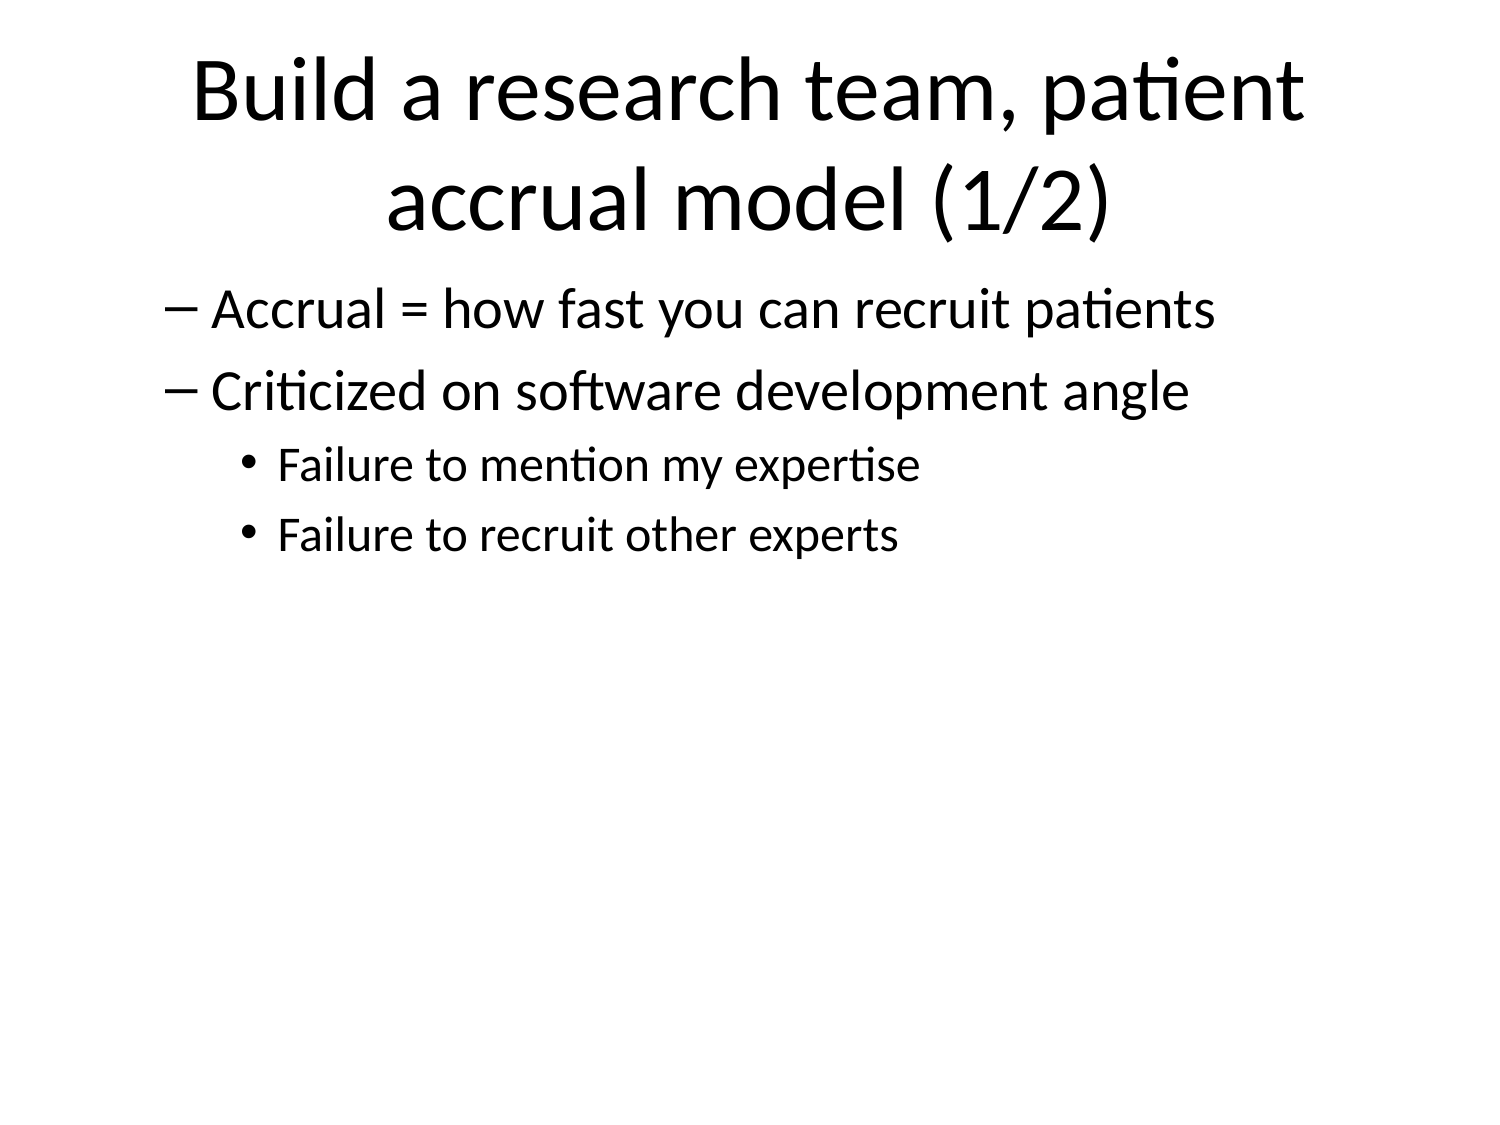

# Build a research team, patient accrual model (1/2)
Accrual = how fast you can recruit patients
Criticized on software development angle
Failure to mention my expertise
Failure to recruit other experts